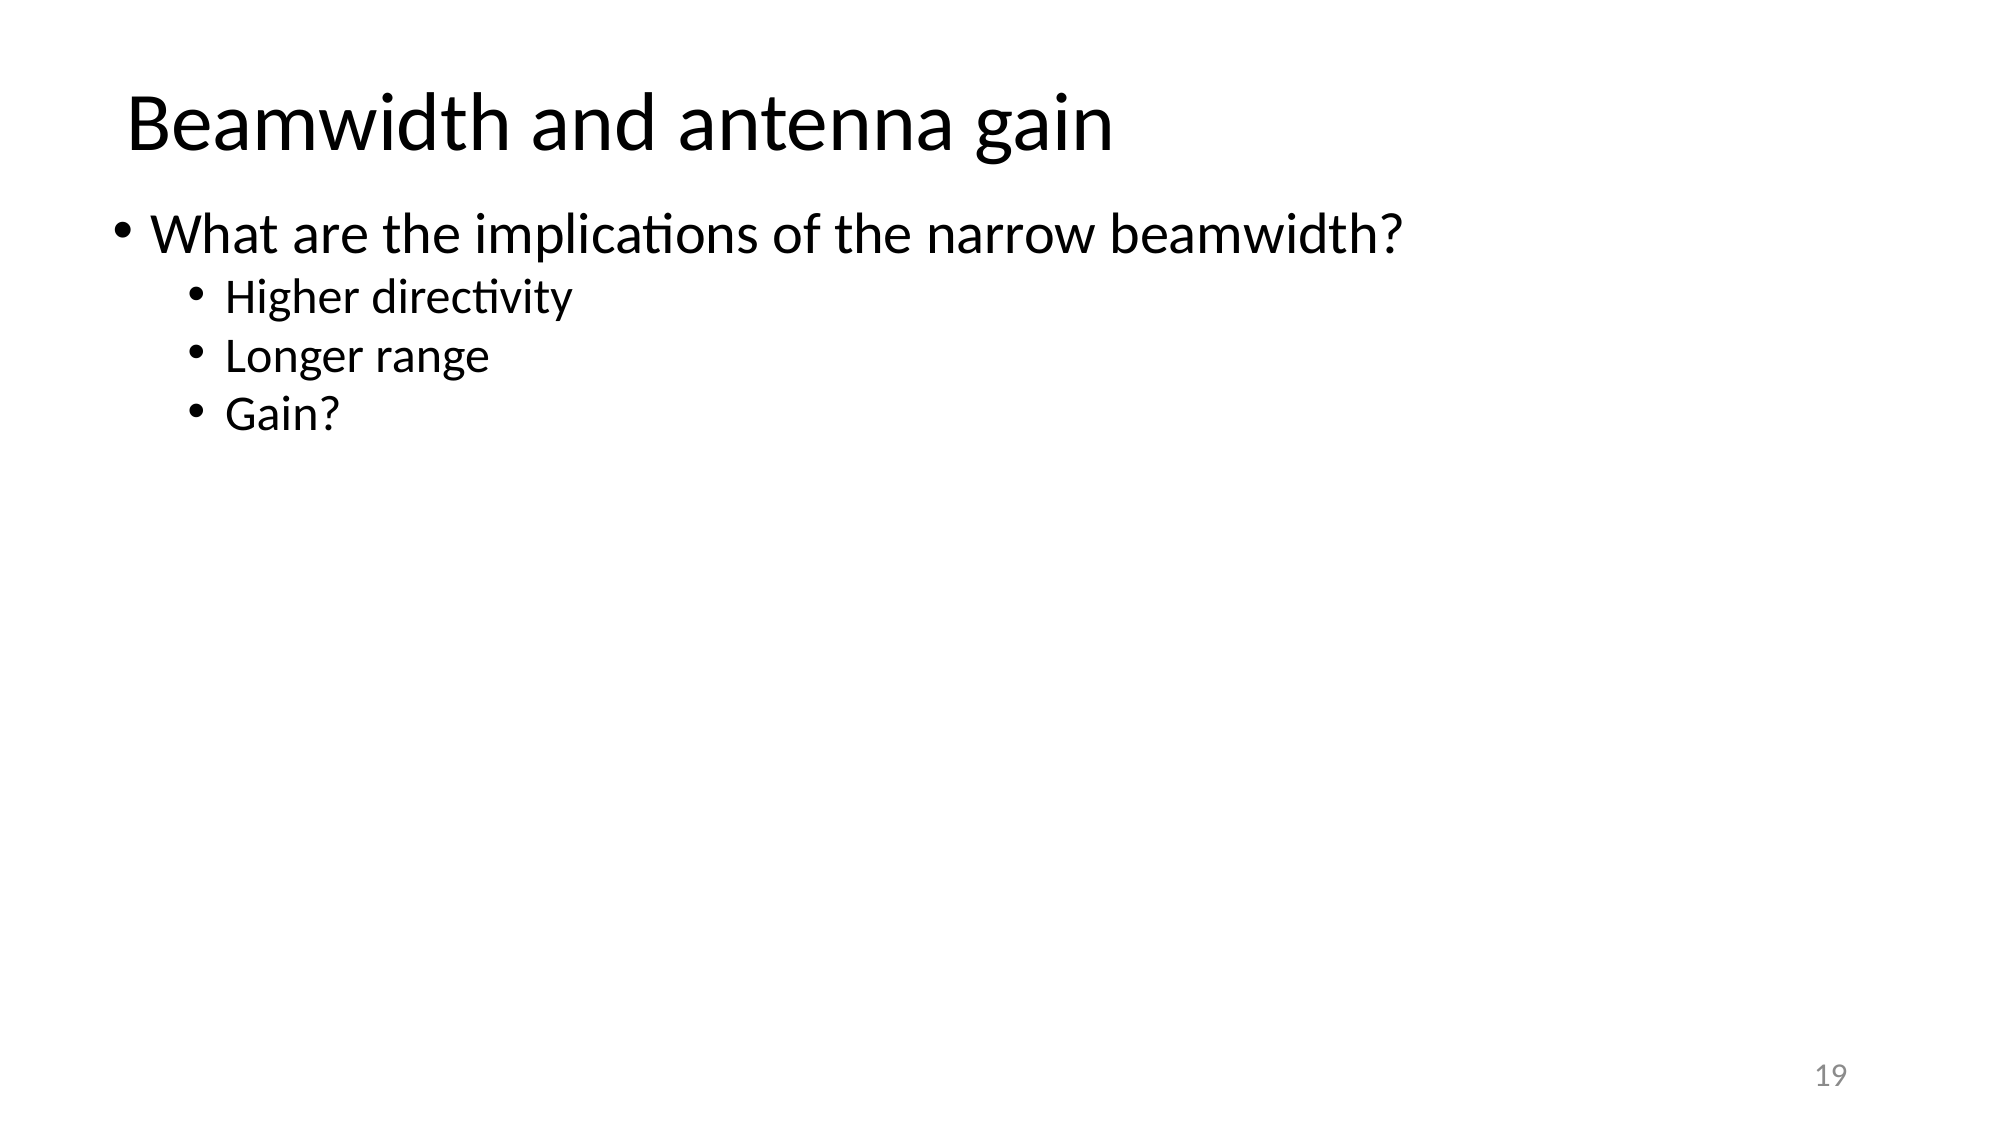

# Beamwidth and antenna gain
What are the implications of the narrow beamwidth?
Higher directivity
Longer range
Gain?

19